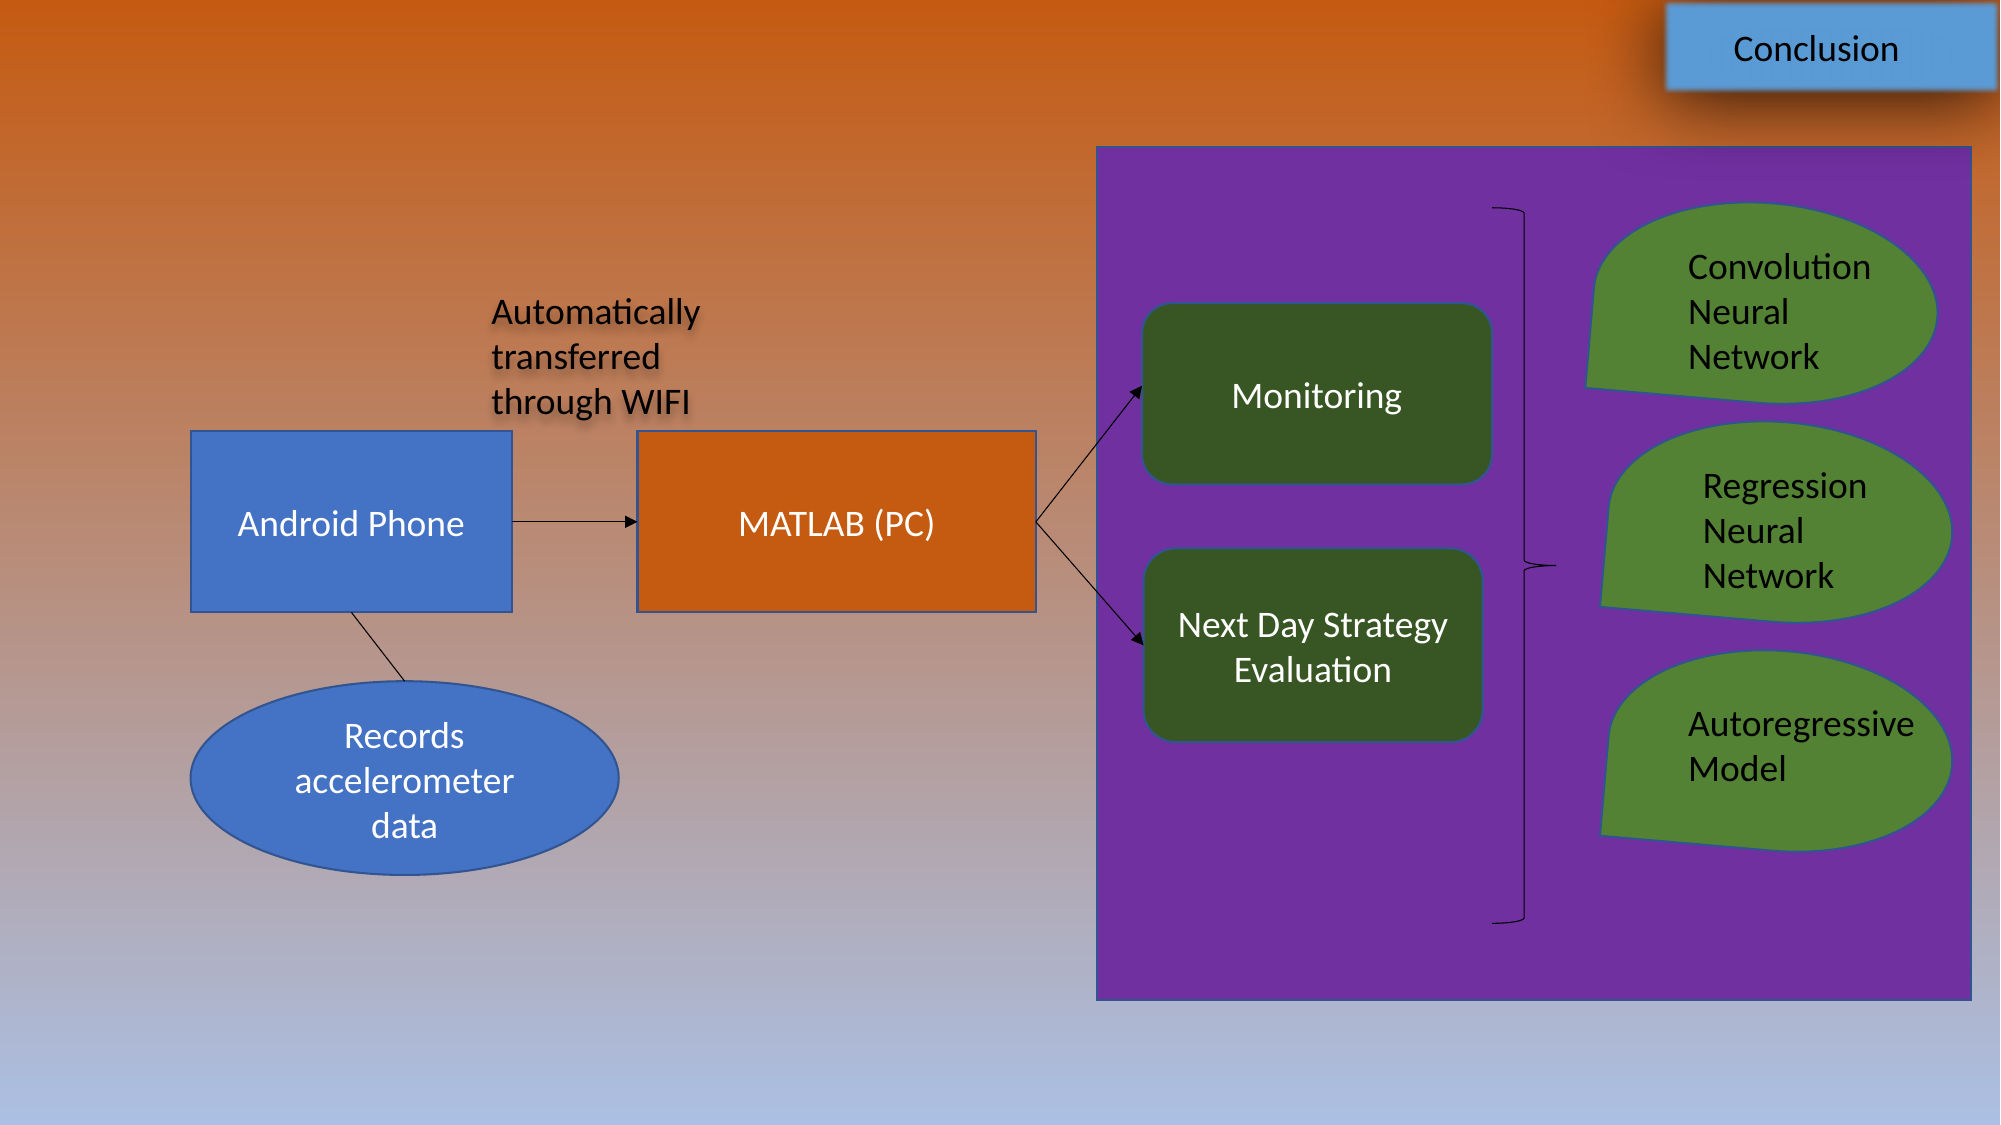

Conclusion

Convolution Neural Network
Automatically transferred through WIFI
Monitoring
Monitoring

Android Phone
MATLAB (PC)
Regression Neural Network
Next Day Strategy Evaluation
Next Day Strategy Evaluation

Records accelerometer data
Autoregressive Model